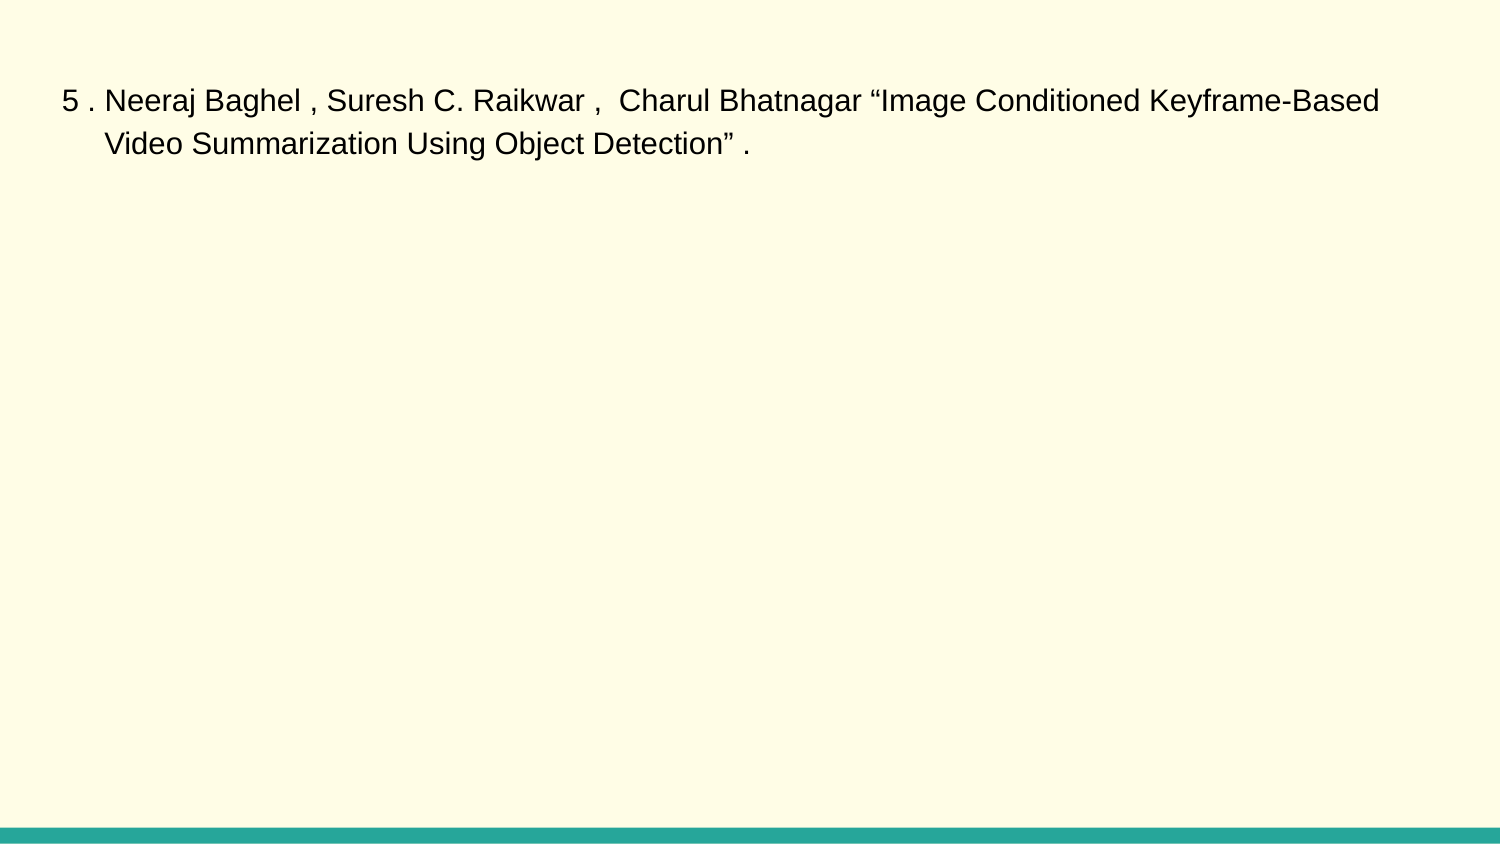

5 . Neeraj Baghel , Suresh C. Raikwar ,  Charul Bhatnagar “Image Conditioned Keyframe-Based
     Video Summarization Using Object Detection” .